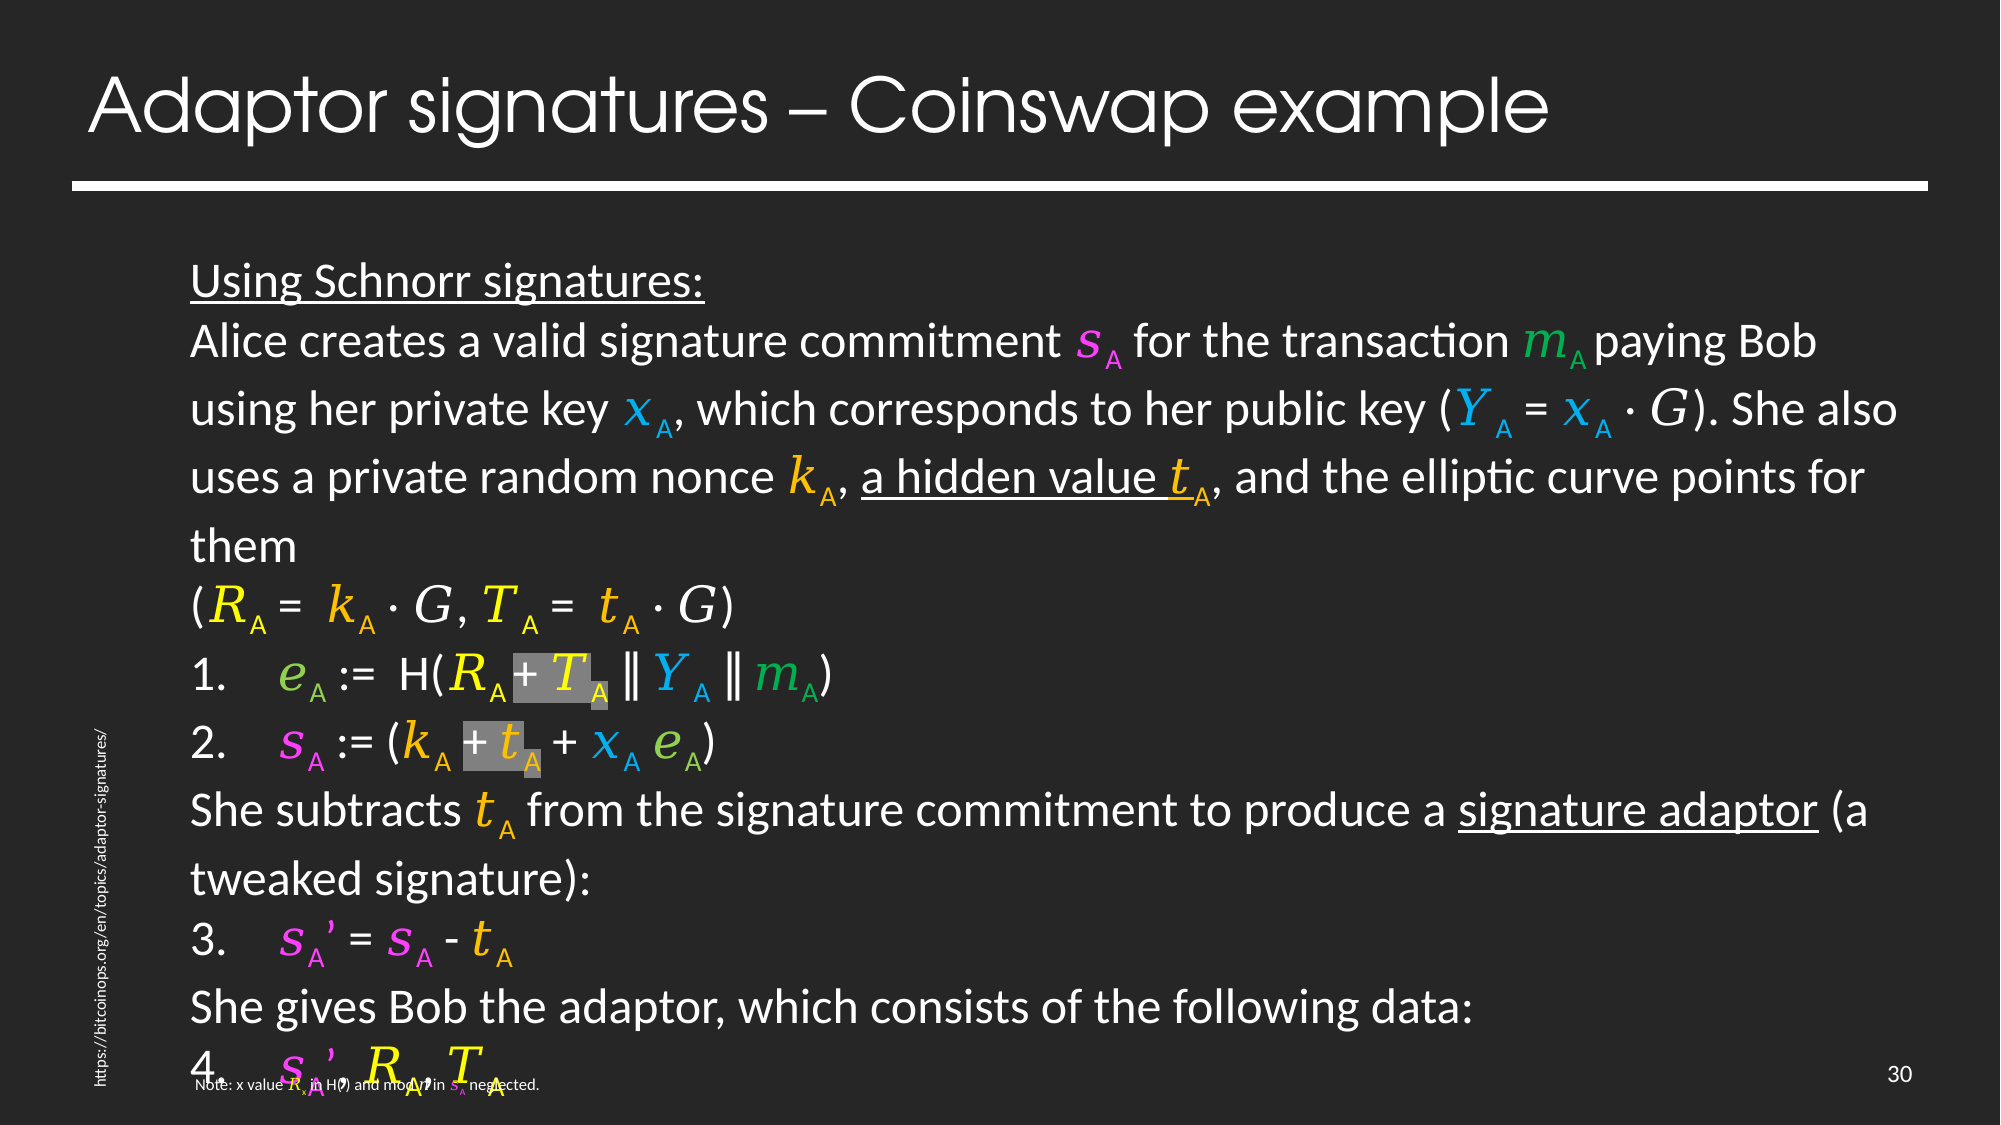

# Adaptor signatures – Coinswap example
Using Schnorr signatures:
Alice creates a valid signature commitment 𝑠A for the transaction 𝑚A paying Bob using her private key 𝑥A, which corresponds to her public key (𝑌A = 𝑥A ⋅ 𝐺). She also uses a private random nonce 𝑘A, a hidden value 𝑡A, and the elliptic curve points for them
(𝑅A =  𝑘A ⋅ 𝐺, 𝑇A =  𝑡A ⋅ 𝐺)
 𝑒A :=  H(𝑅A + 𝑇A ∥ 𝑌A ∥ 𝑚A)
 𝑠A := (𝑘A + 𝑡A + 𝑥A 𝑒A)
She subtracts 𝑡A from the signature commitment to produce a signature adaptor (a tweaked signature):
 𝑠A’ = 𝑠A - 𝑡A
She gives Bob the adaptor, which consists of the following data:
 𝑠A’, 𝑅A, 𝑇A

https://bitcoinops.org/en/topics/adaptor-signatures/
30
Note: x value 𝑅x in H( ) and mod 𝑛 in 𝑠A neglected.